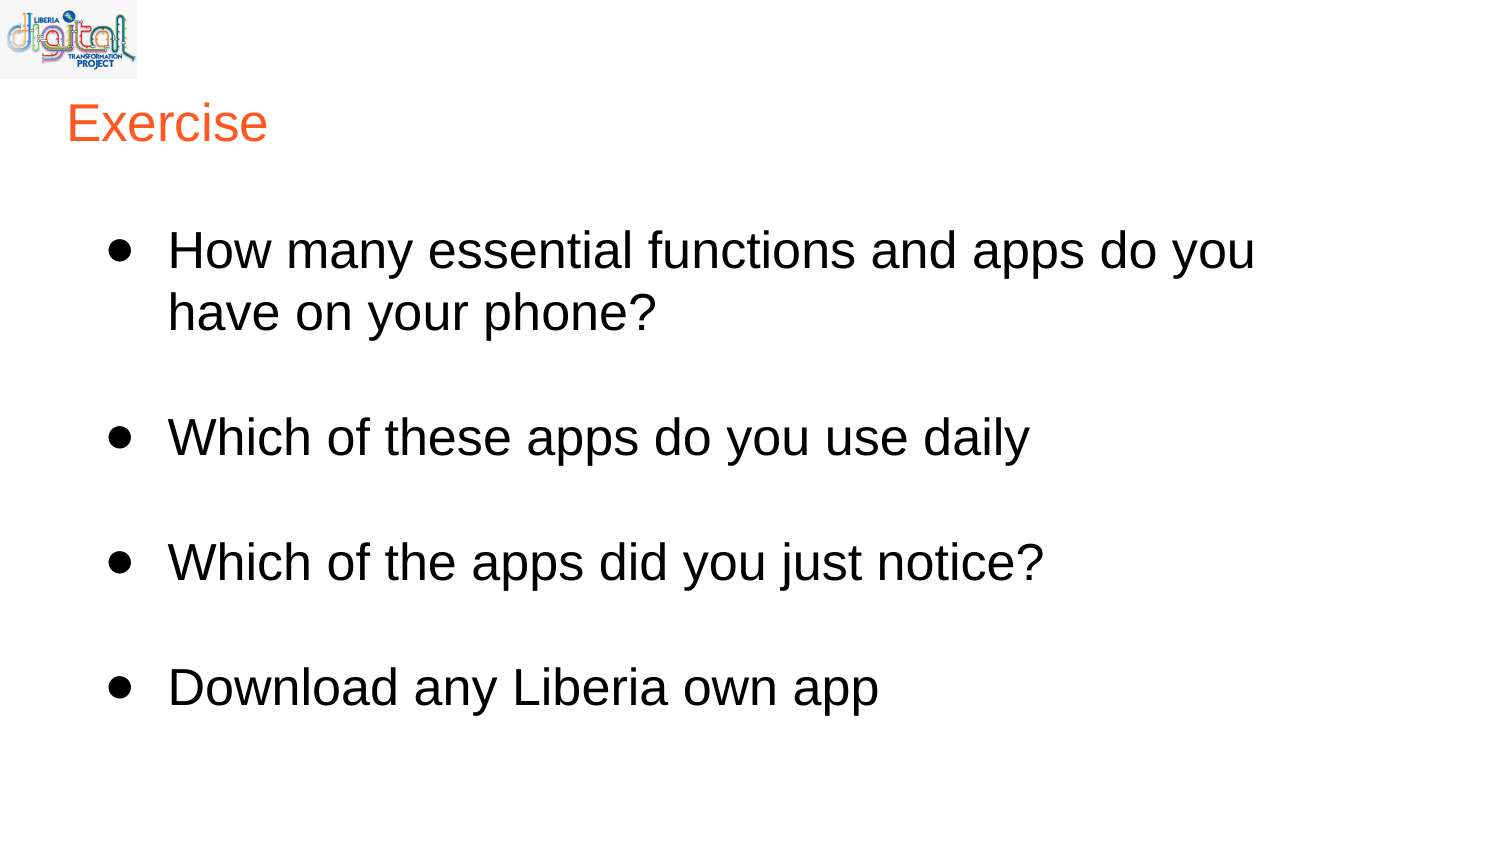

# Exercise
How many essential functions and apps do you have on your phone?

Which of these apps do you use daily

Which of the apps did you just notice?

Download any Liberia own app